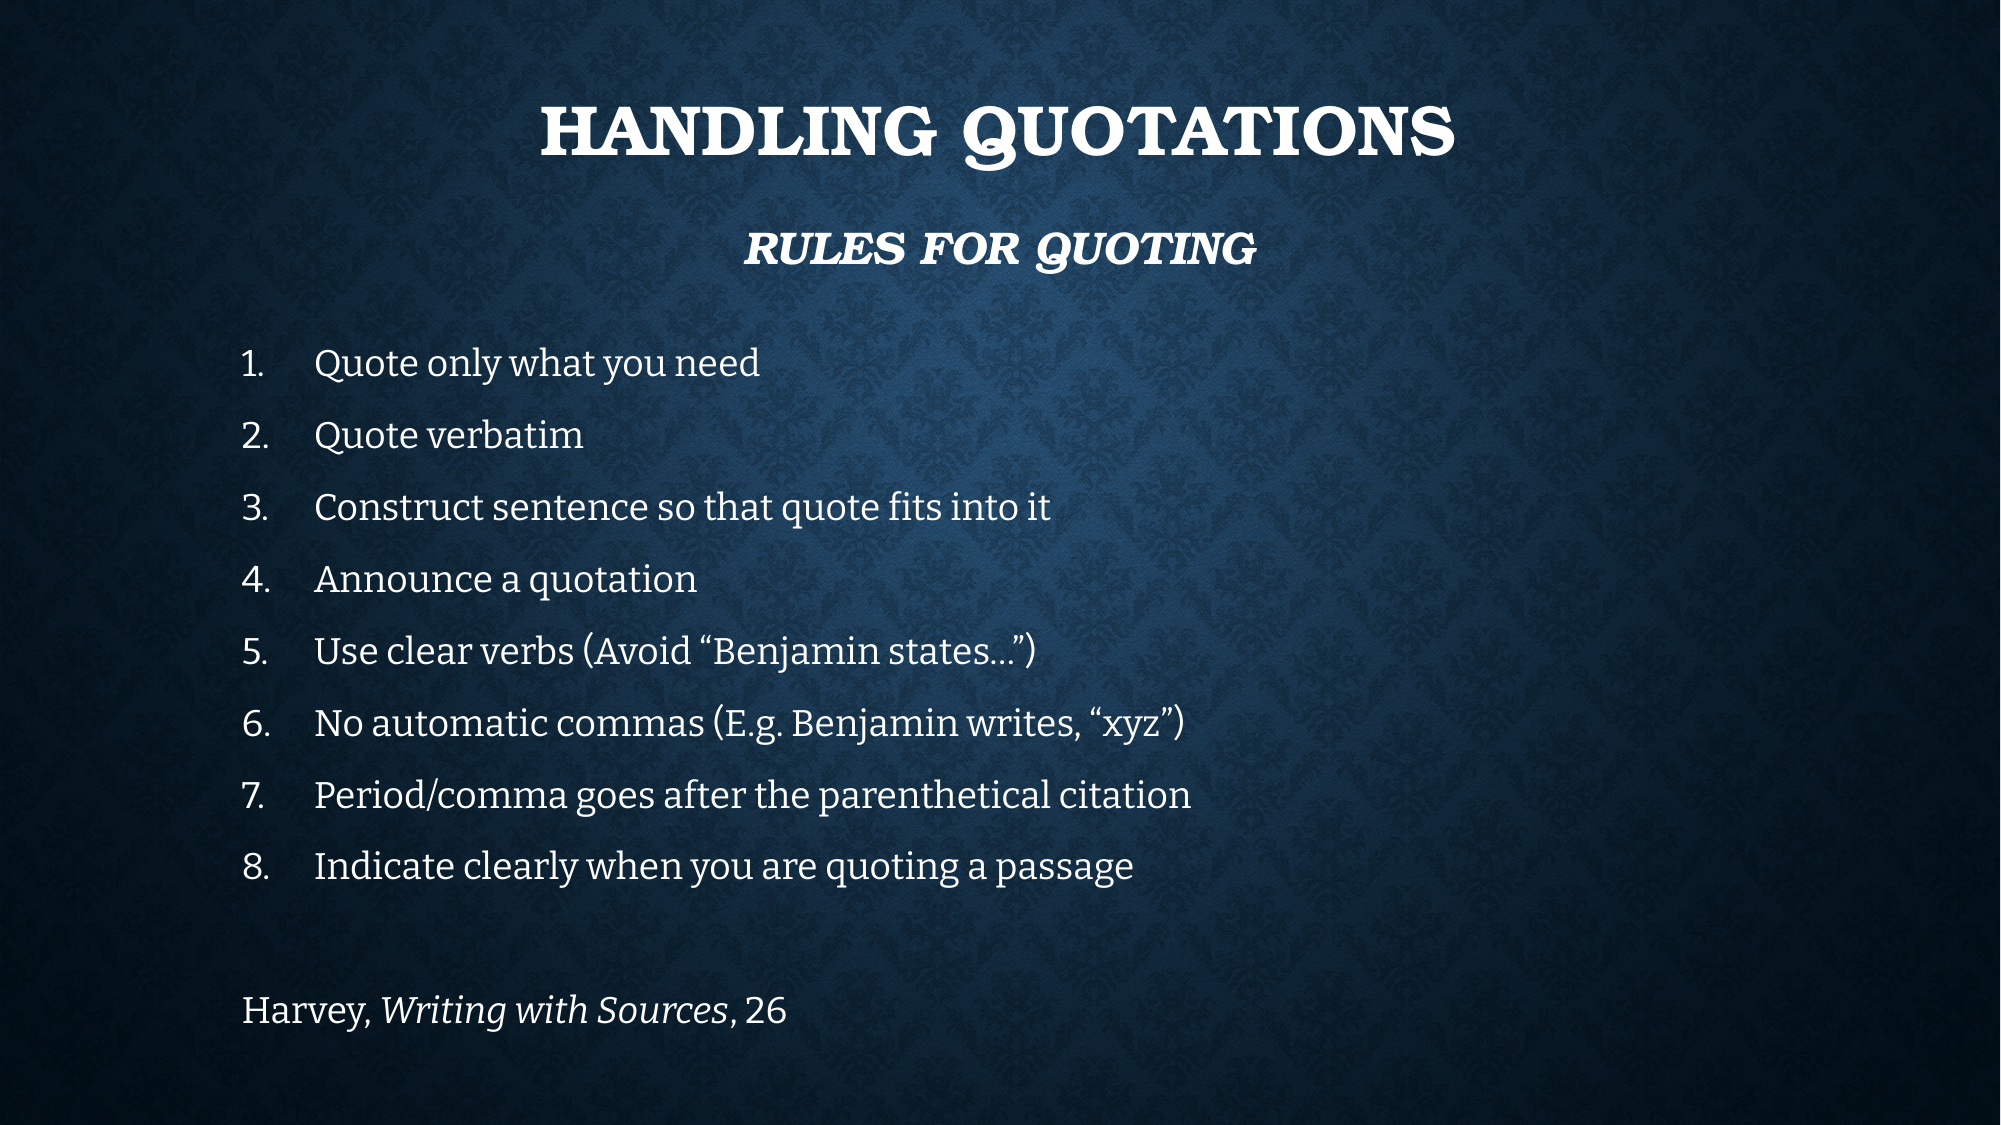

# Handling Quotations Rules for Quoting
Quote only what you need
Quote verbatim
Construct sentence so that quote fits into it
Announce a quotation
Use clear verbs (Avoid “Benjamin states…”)
No automatic commas (E.g. Benjamin writes, “xyz”)
Period/comma goes after the parenthetical citation
Indicate clearly when you are quoting a passage

Harvey, Writing with Sources, 26